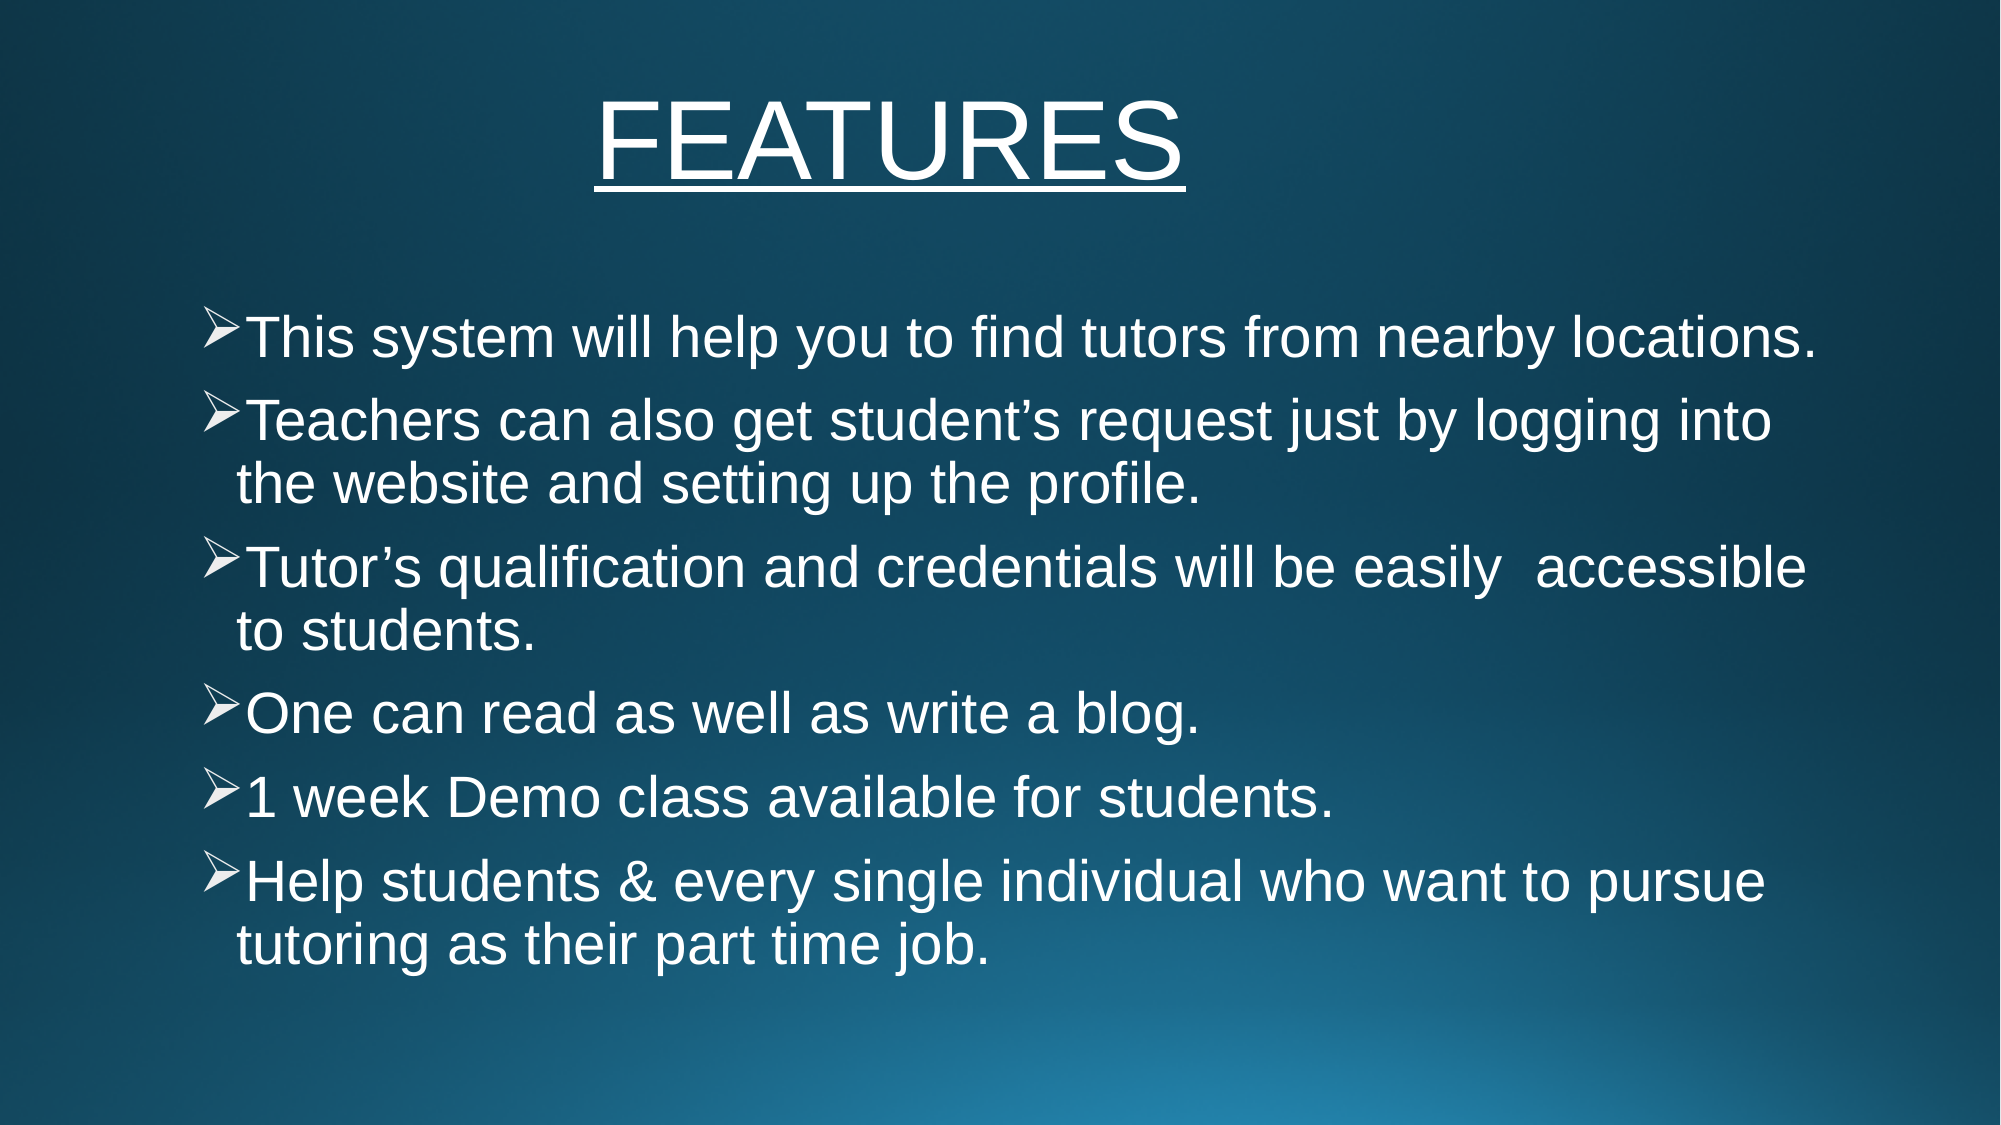

FEATURES
This system will help you to find tutors from nearby locations.
Teachers can also get student’s request just by logging into the website and setting up the profile.
Tutor’s qualification and credentials will be easily  accessible  to students.
One can read as well as write a blog.
1 week Demo class available for students.
Help students & every single individual who want to pursue  tutoring as their part time job.